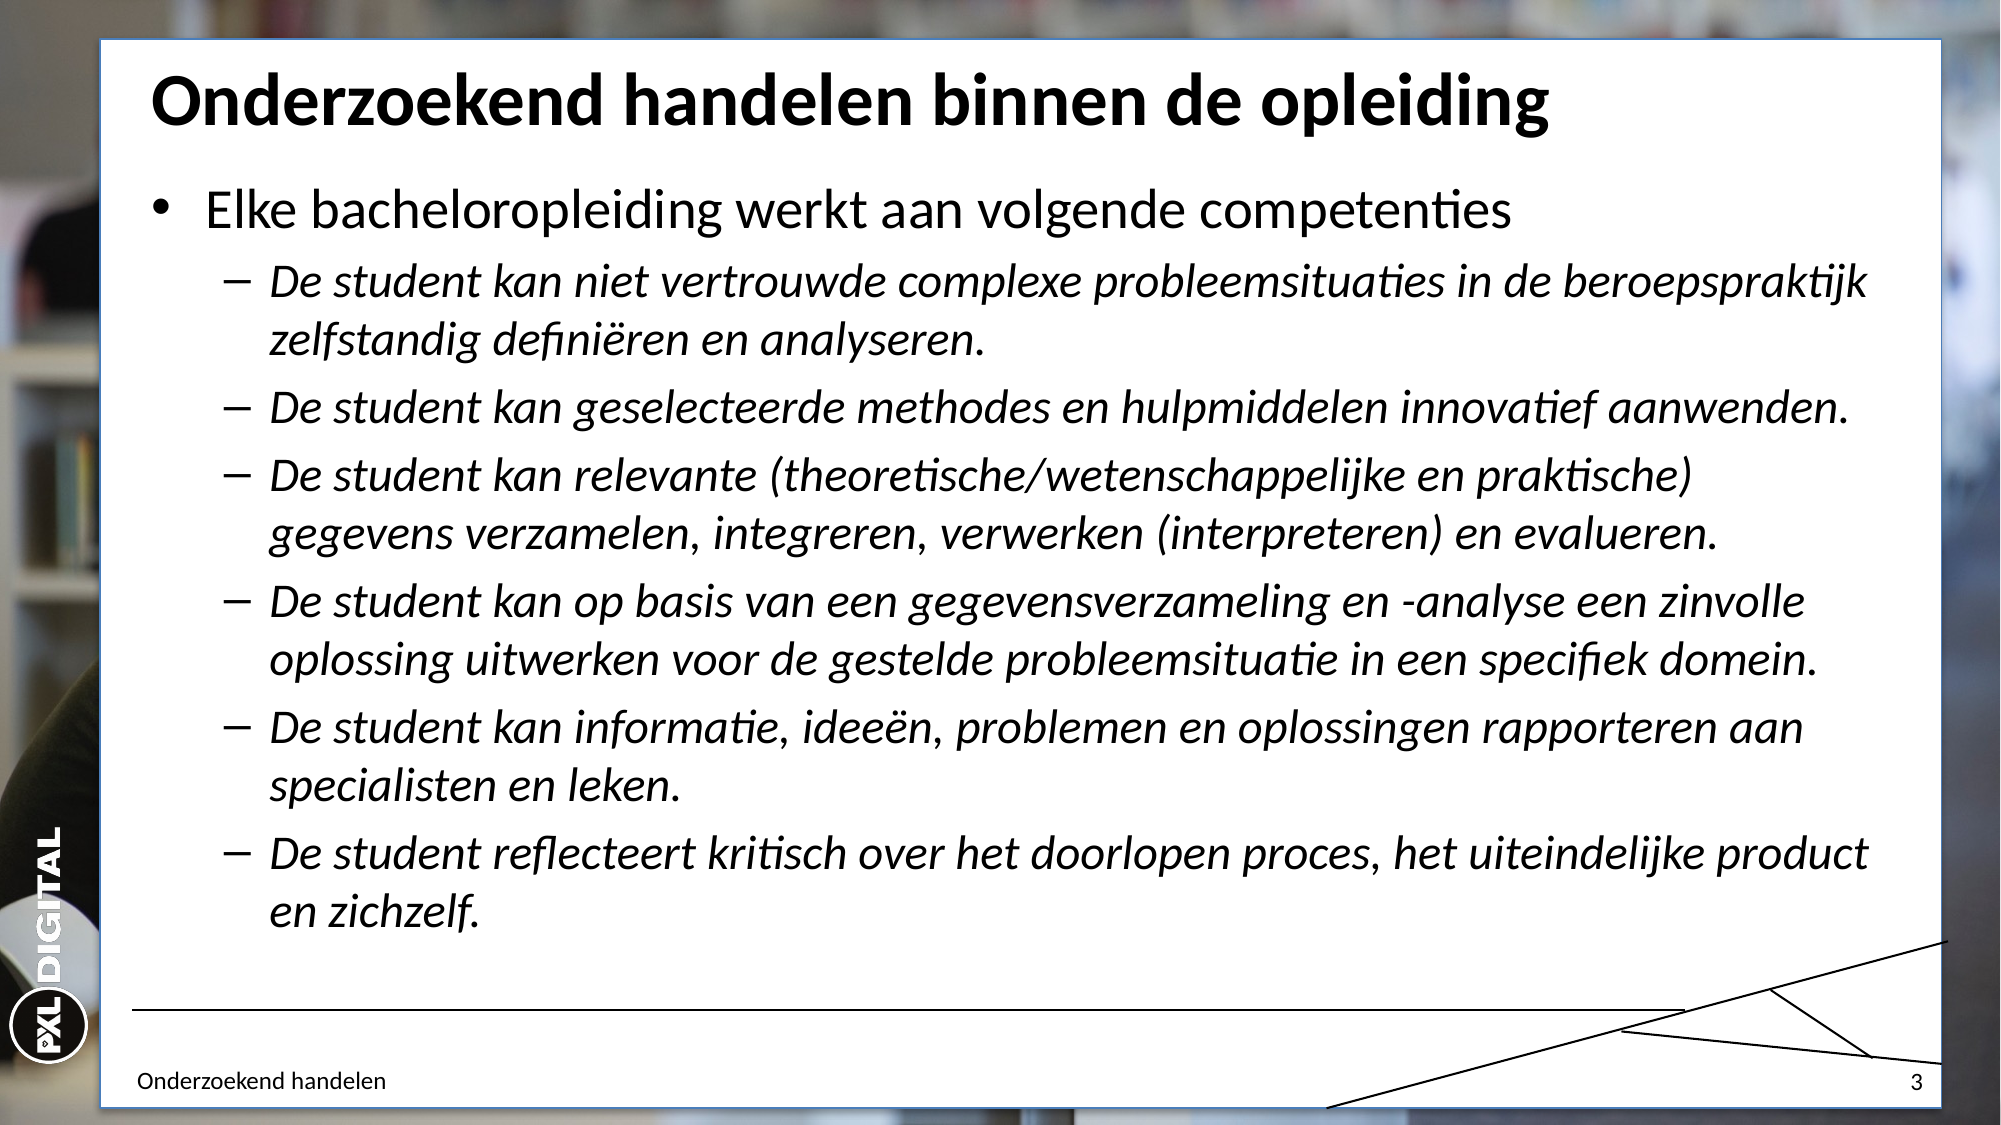

# Onderzoekend handelen binnen de opleiding
Elke bacheloropleiding werkt aan volgende competenties
De student kan niet vertrouwde complexe probleemsituaties in de beroepspraktijk zelfstandig definiëren en analyseren.
De student kan geselecteerde methodes en hulpmiddelen innovatief aanwenden.
De student kan relevante (theoretische/wetenschappelijke en praktische) gegevens verzamelen, integreren, verwerken (interpreteren) en evalueren.
De student kan op basis van een gegevensverzameling en -analyse een zinvolle oplossing uitwerken voor de gestelde probleemsituatie in een specifiek domein.
De student kan informatie, ideeën, problemen en oplossingen rapporteren aan specialisten en leken.
De student reflecteert kritisch over het doorlopen proces, het uiteindelijke product en zichzelf.